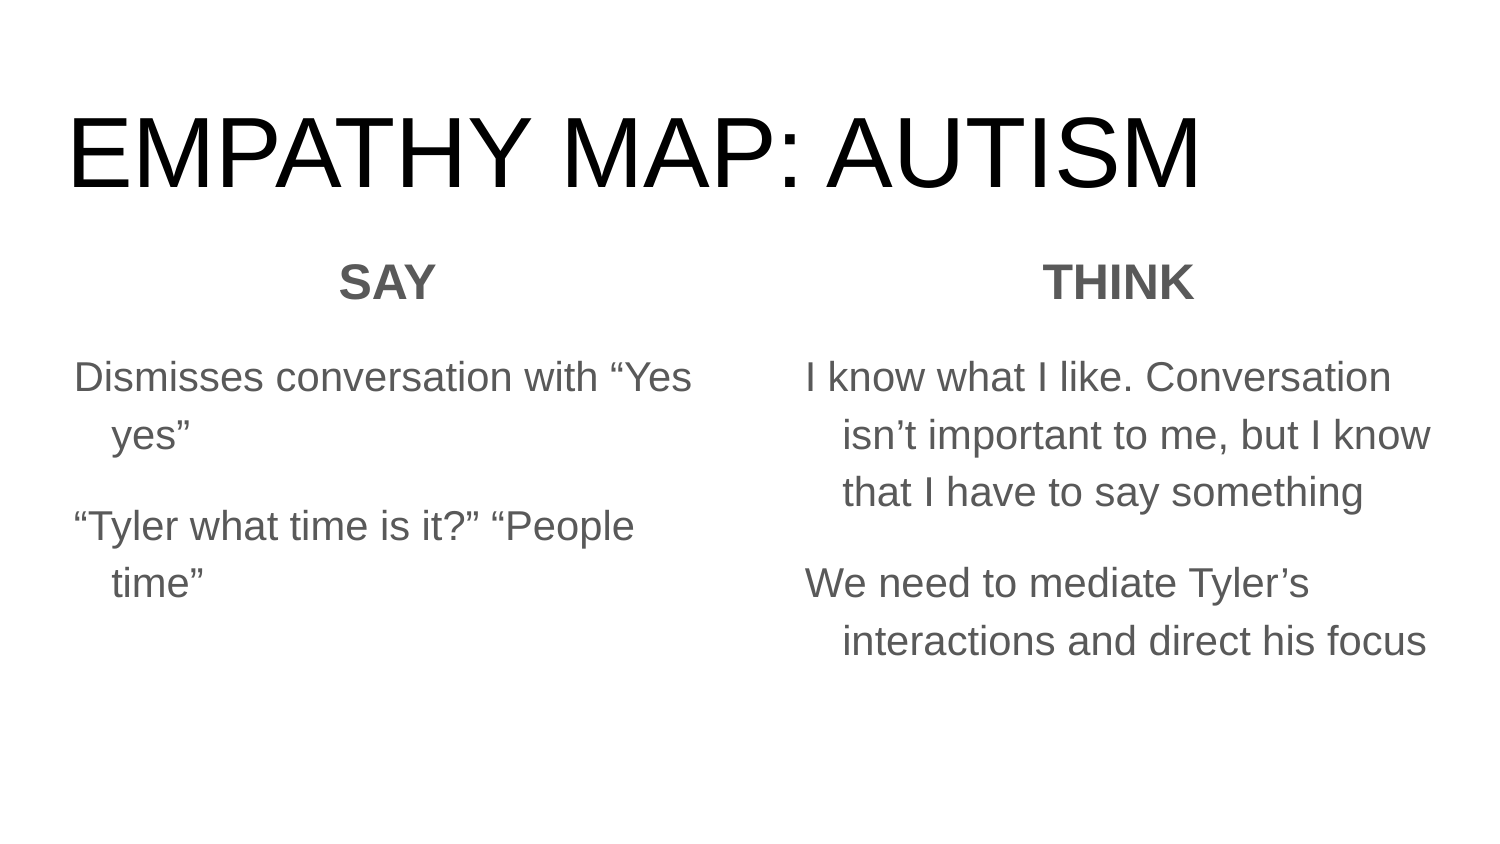

# EMPATHY MAP: AUTISM
SAY
Dismisses conversation with “Yes yes”
“Tyler what time is it?” “People time”
THINK
I know what I like. Conversation isn’t important to me, but I know that I have to say something
We need to mediate Tyler’s interactions and direct his focus